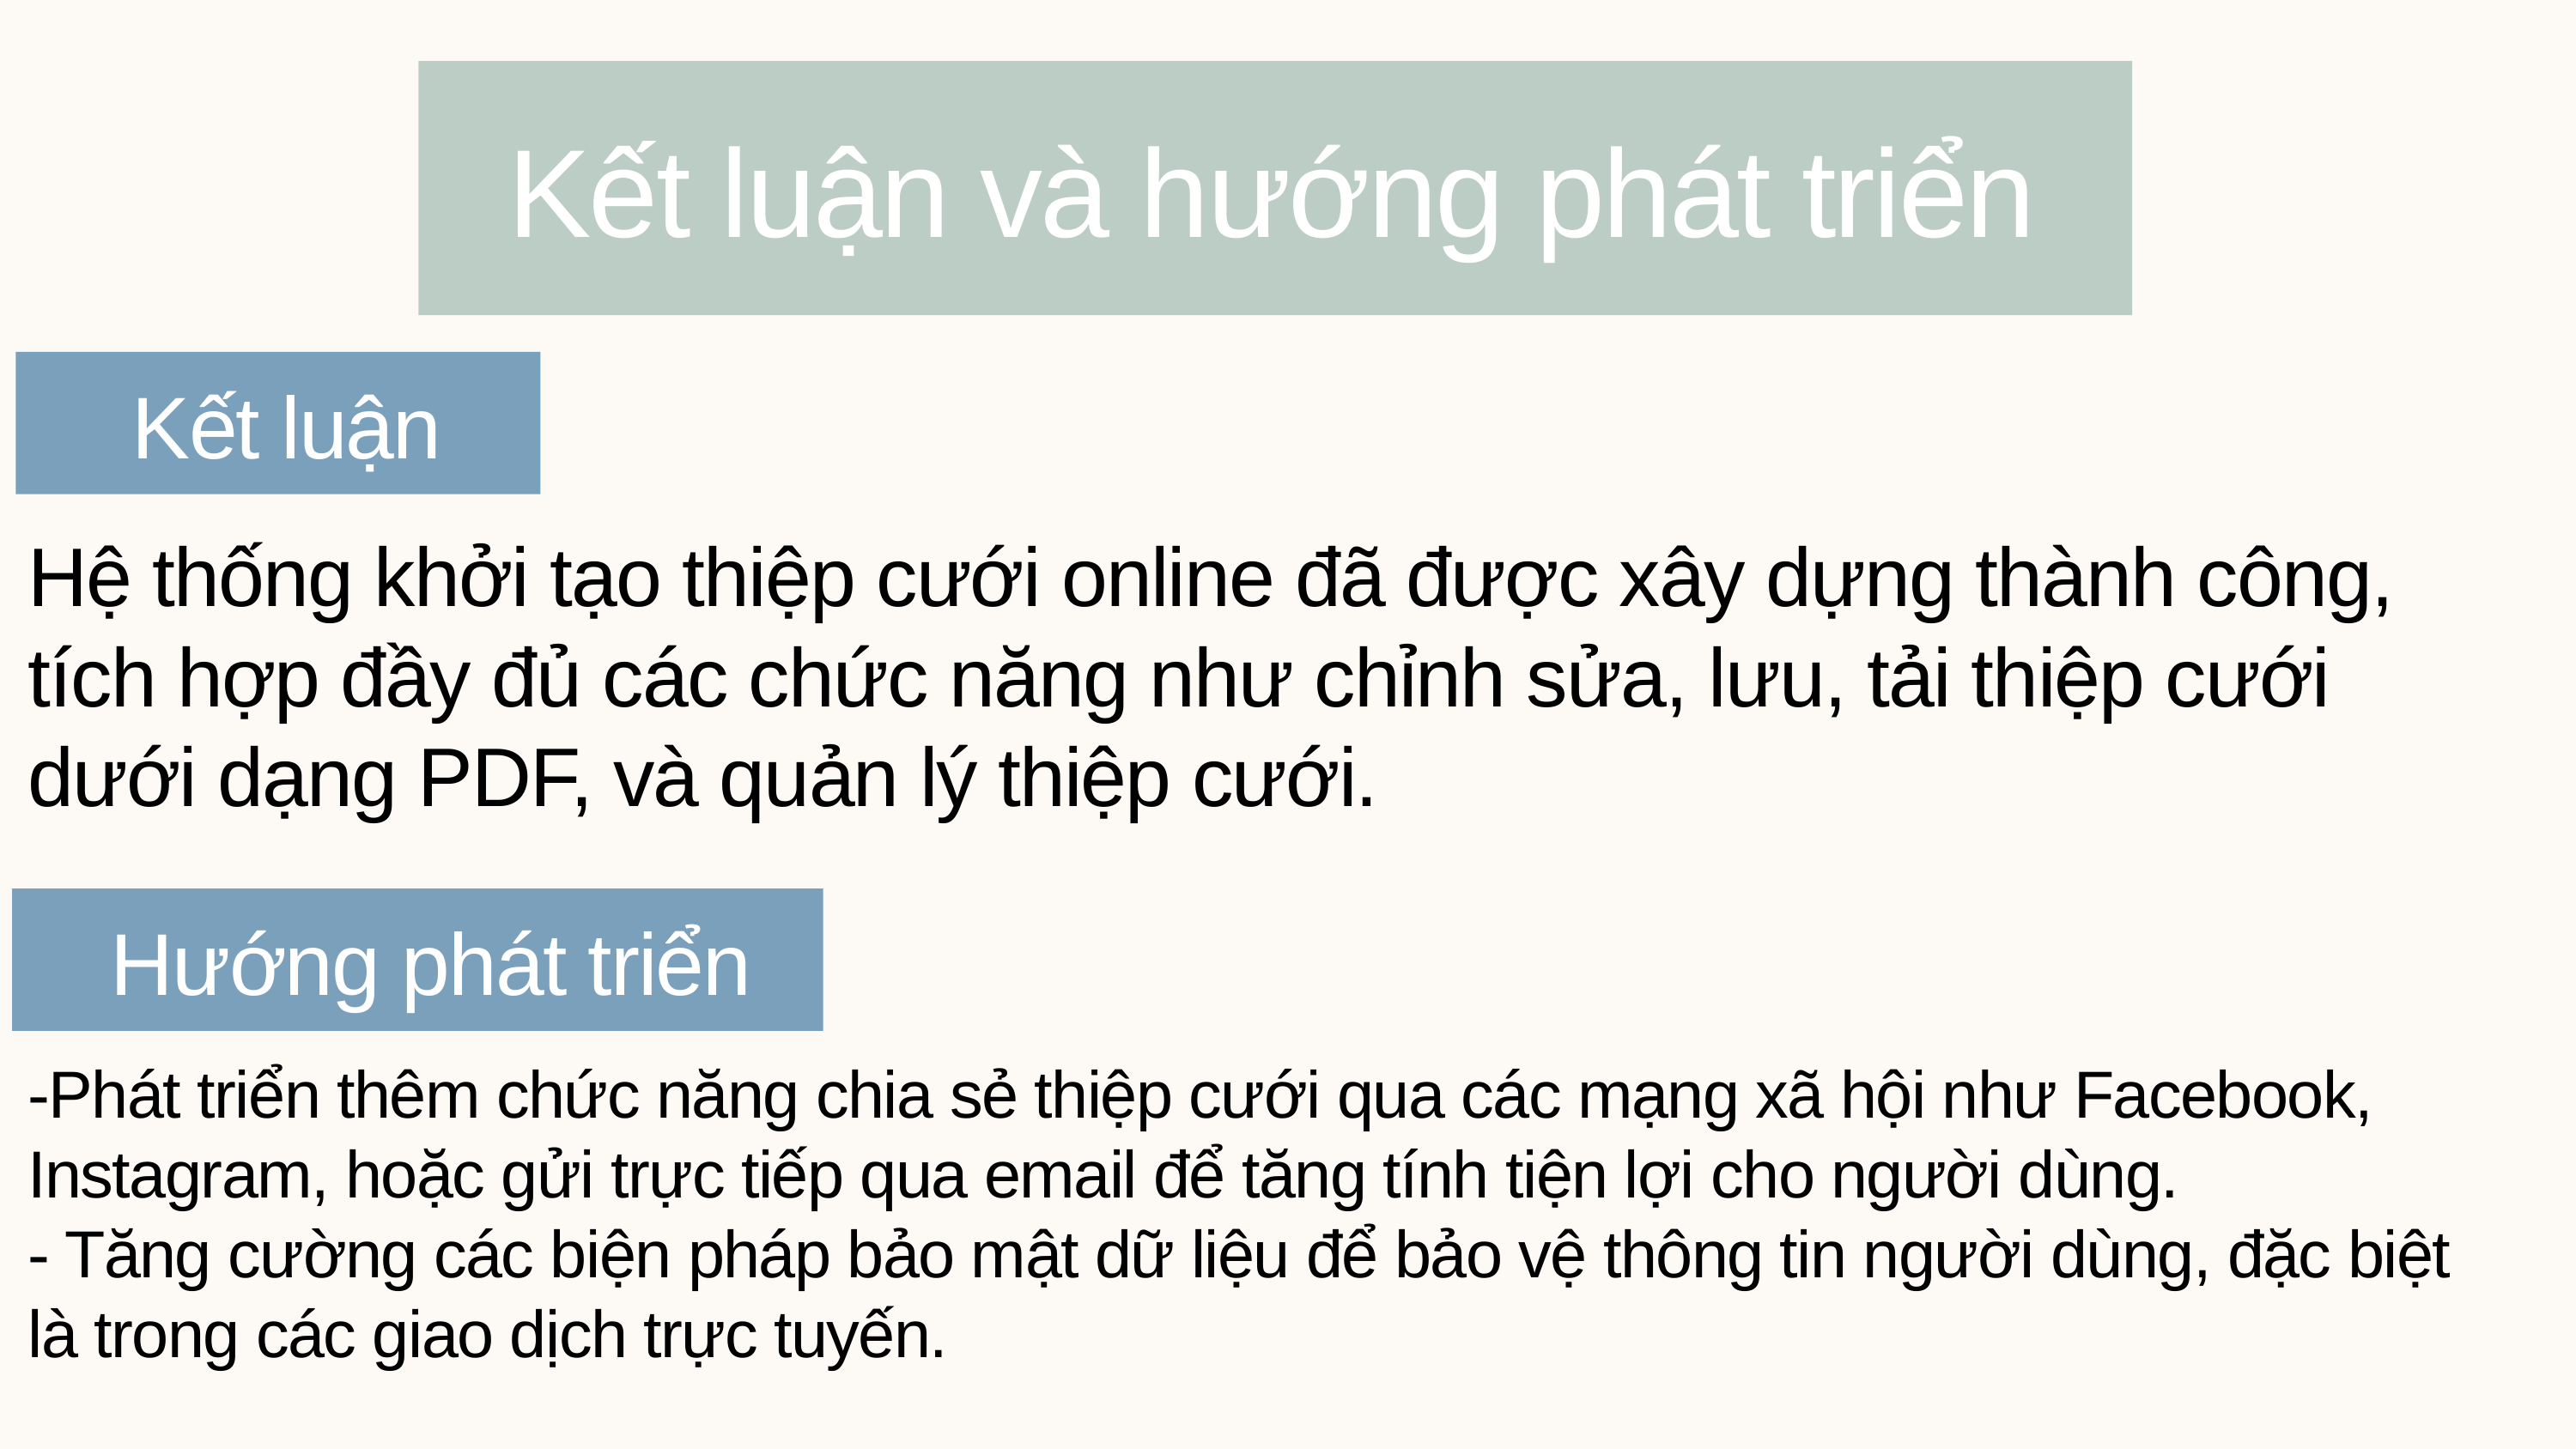

Kết luận và hướng phát triển

Kết luận
Hệ thống khởi tạo thiệp cưới online đã được xây dựng thành công, tích hợp đầy đủ các chức năng như chỉnh sửa, lưu, tải thiệp cưới dưới dạng PDF, và quản lý thiệp cưới.

Hướng phát triển
-Phát triển thêm chức năng chia sẻ thiệp cưới qua các mạng xã hội như Facebook, Instagram, hoặc gửi trực tiếp qua email để tăng tính tiện lợi cho người dùng.
- Tăng cường các biện pháp bảo mật dữ liệu để bảo vệ thông tin người dùng, đặc biệt là trong các giao dịch trực tuyến.